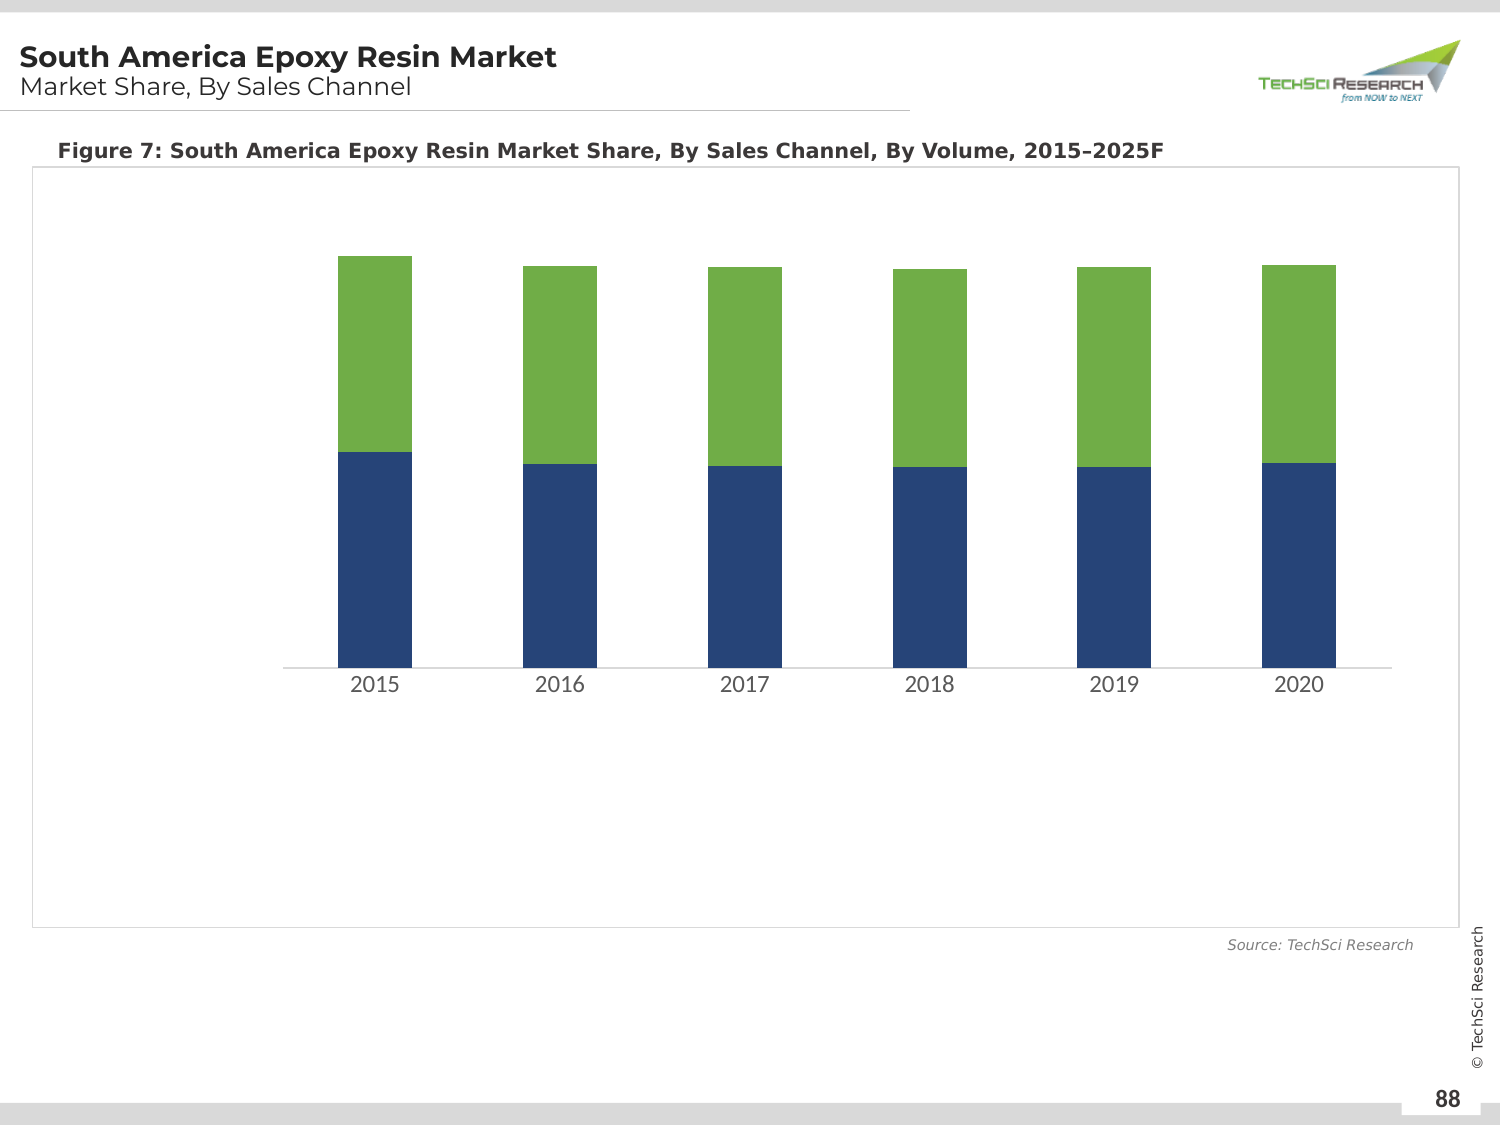

South America Epoxy Resin Market
Market Share, By Sales Channel
Figure 7: South America Epoxy Resin Market Share, By Sales Channel, By Volume, 2015–2025F

### Chart

| Category | Indirect | Direct Company Sale |
|---|---|---|
| 2015 | 0.604390779363337 | 0.5455543358946213 |
| 2016 | 0.569304244003039 | 0.5522631064799739 |
| 2017 | 0.5636800174615302 | 0.5551675215540761 |
| 2018 | 0.5608087409374043 | 0.5539671193709792 |
| 2019 | 0.5619834710743802 | 0.5570449506147954 |
| 2020 | 0.5731019522776573 | 0.5526030368763558 |
Source: TechSci Research